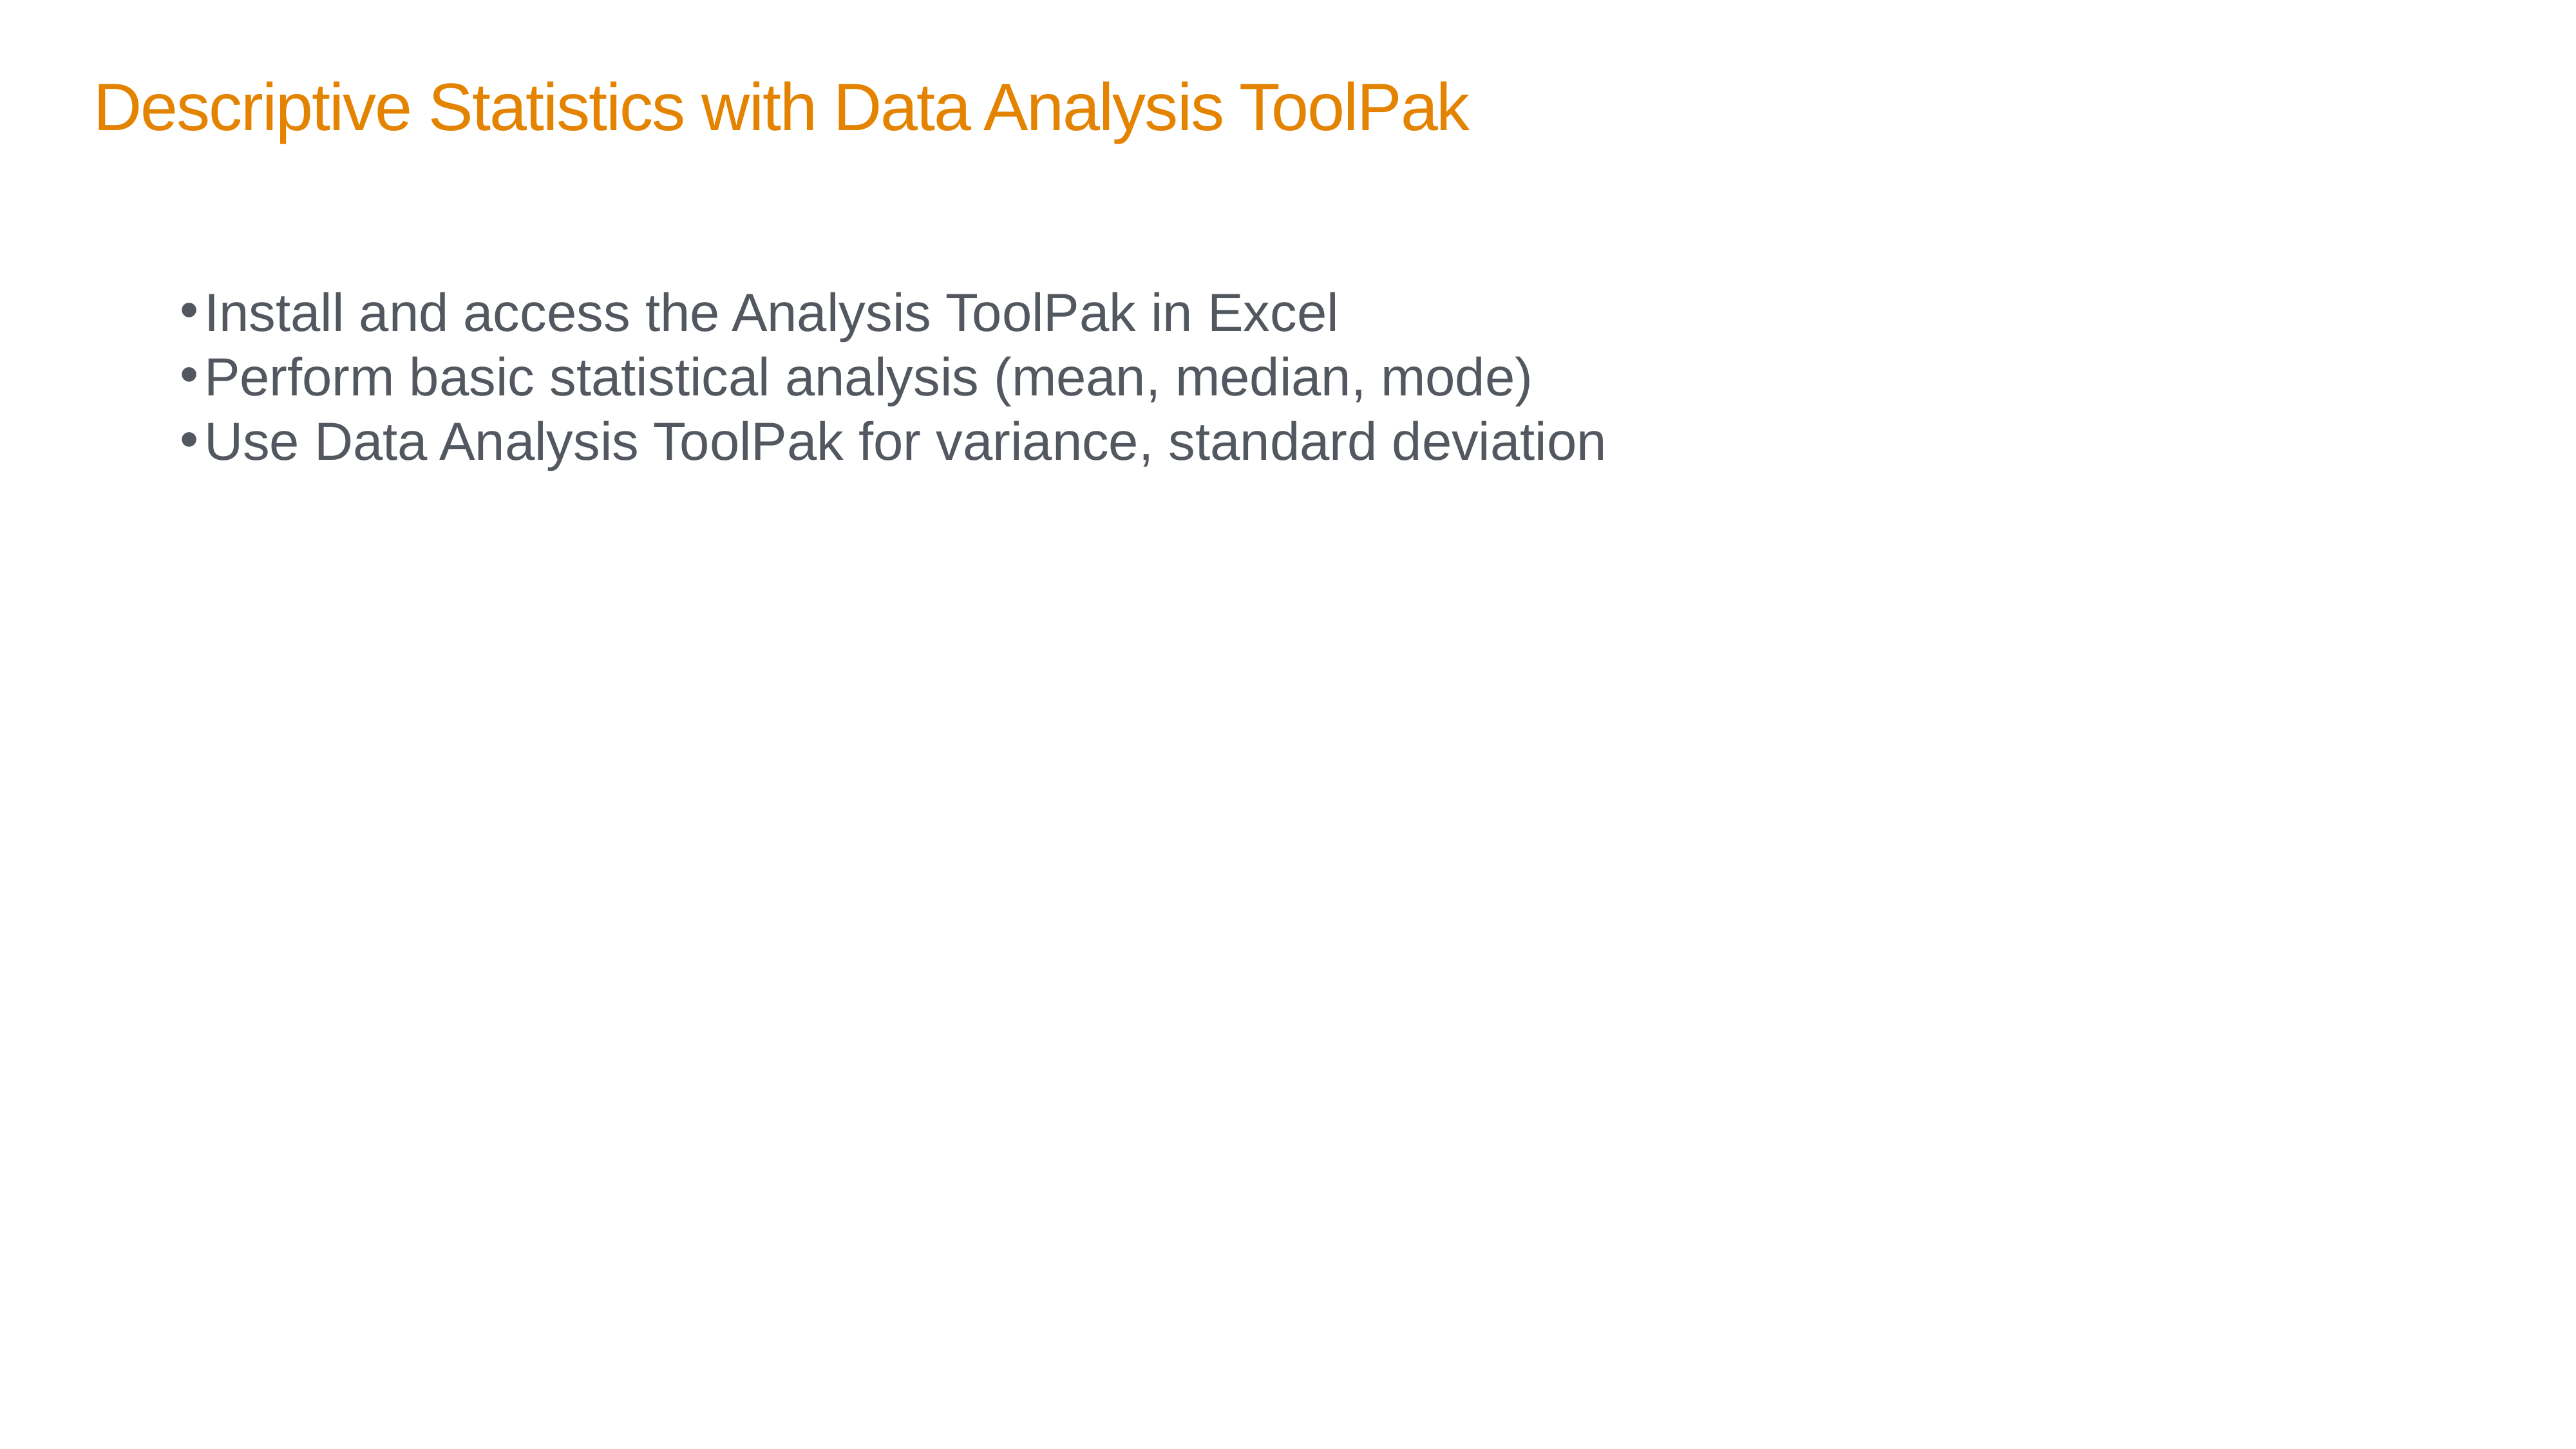

Descriptive Statistics with Data Analysis ToolPak
Install and access the Analysis ToolPak in Excel
Perform basic statistical analysis (mean, median, mode)
Use Data Analysis ToolPak for variance, standard deviation